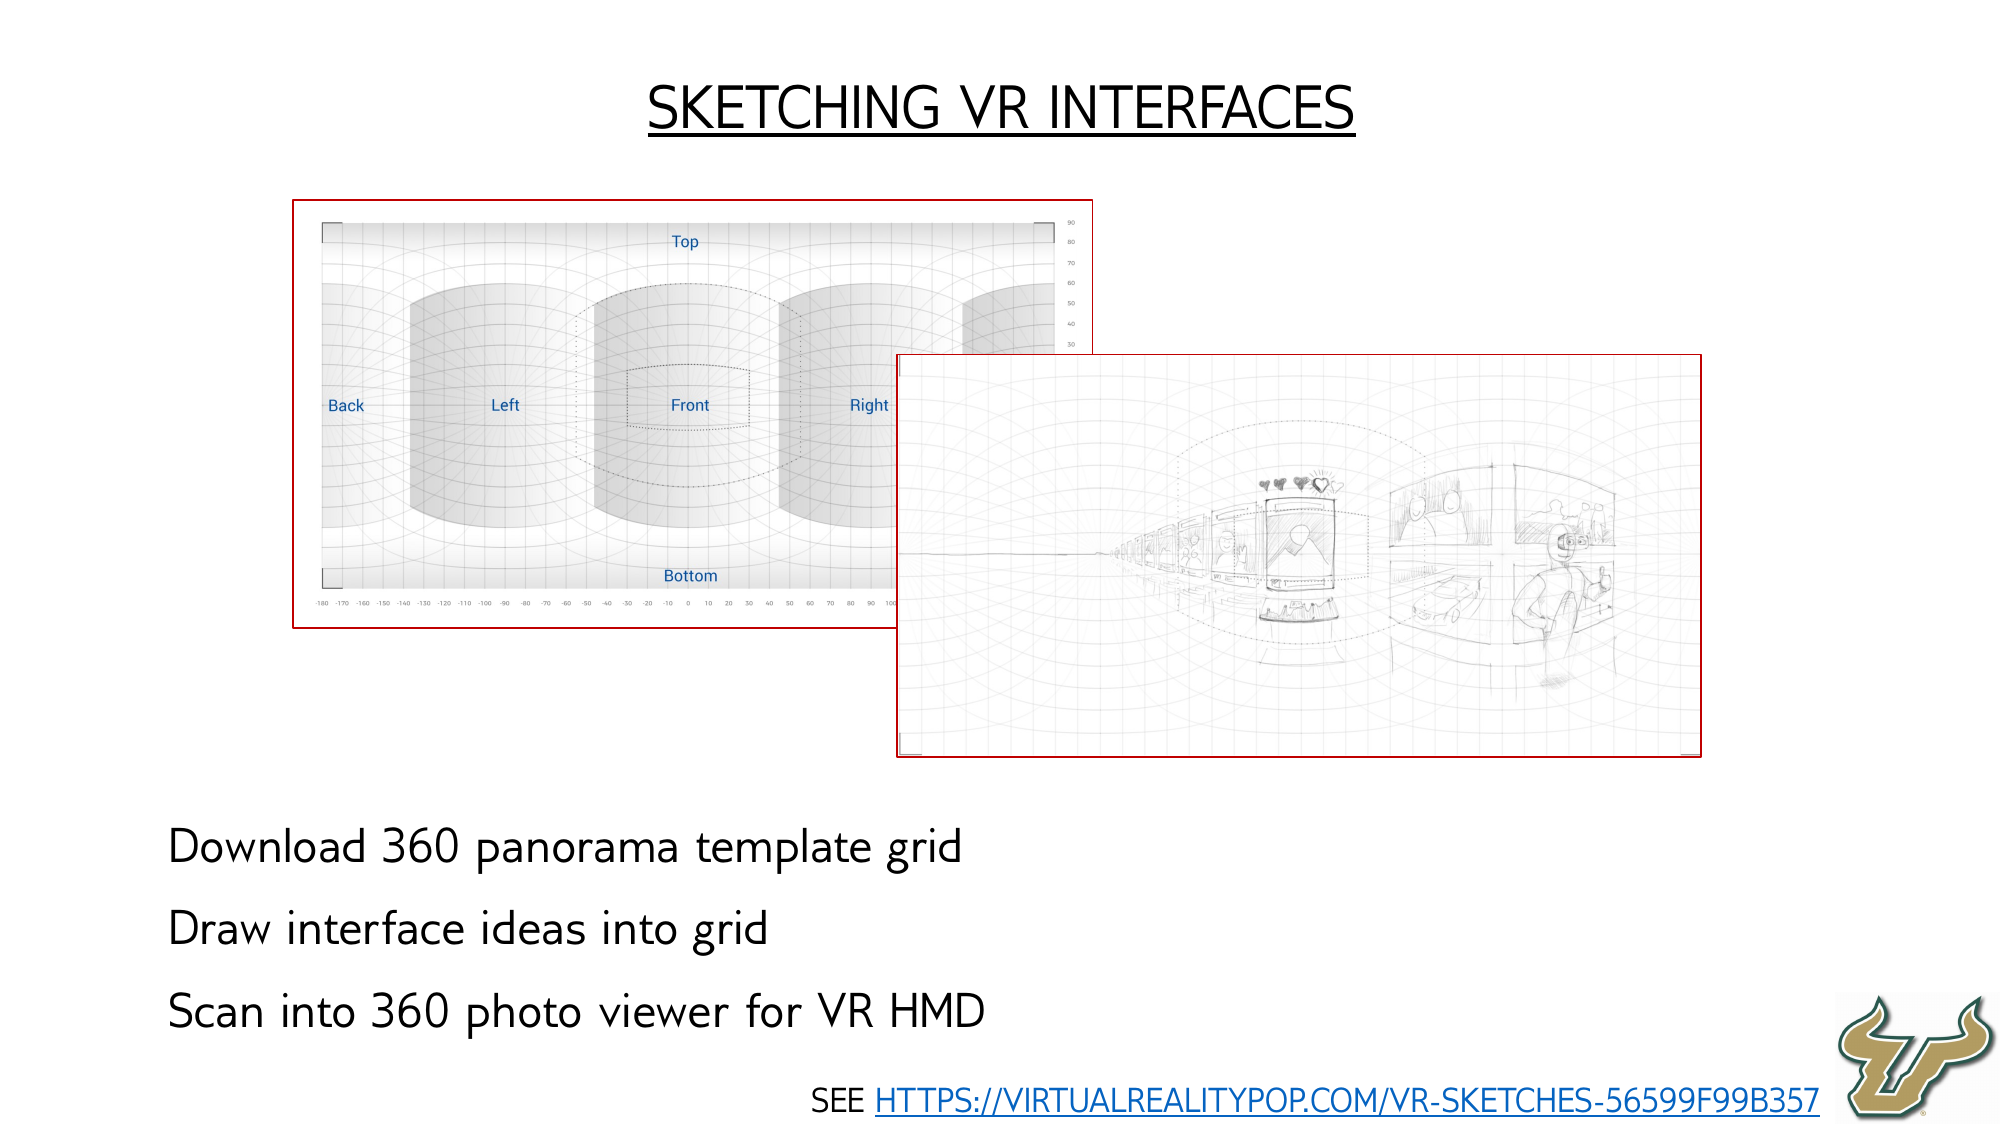

Sketching VR Interfaces

Download 360 panorama template grid
Draw interface ideas into grid
Scan into 360 photo viewer for VR HMD

See https://virtualrealitypop.com/vr-sketches-56599f99b357